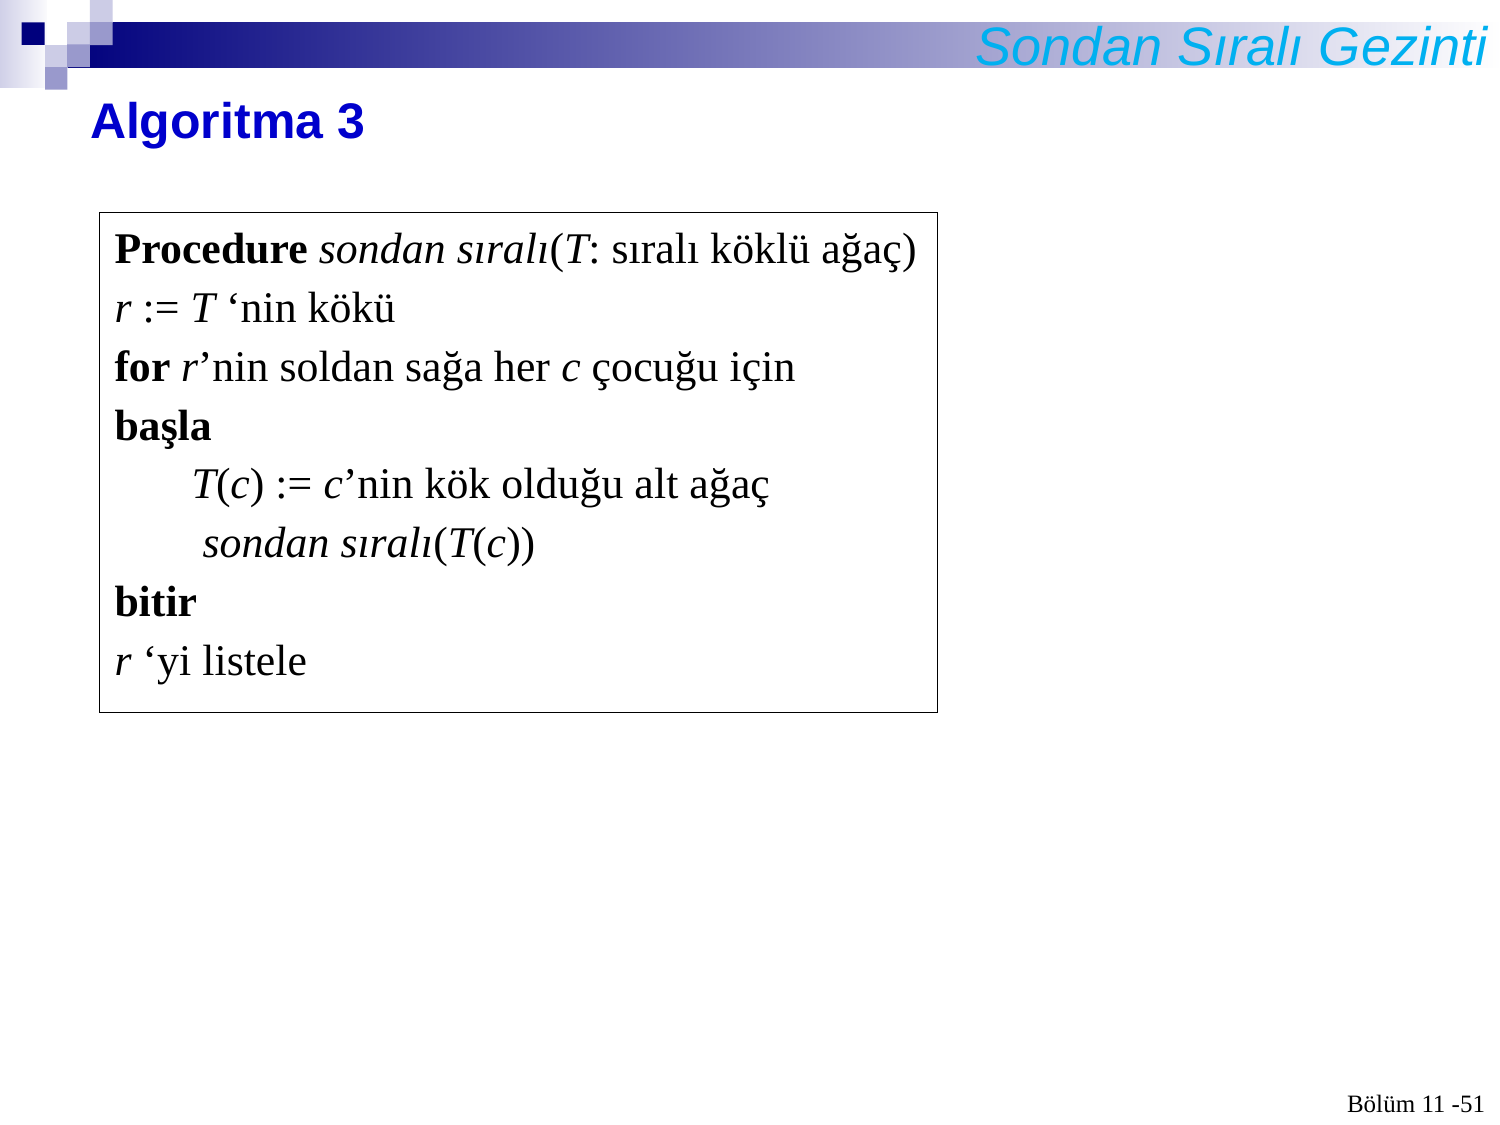

Sondan Sıralı Gezinti
# Algoritma 3
Procedure sondan sıralı(T: sıralı köklü ağaç)
r := T ‘nin kökü
for r’nin soldan sağa her c çocuğu için
başla
       T(c) := c’nin kök olduğu alt ağaç
        sondan sıralı(T(c))
bitir
r ‘yi listele

Bölüm 11 -51